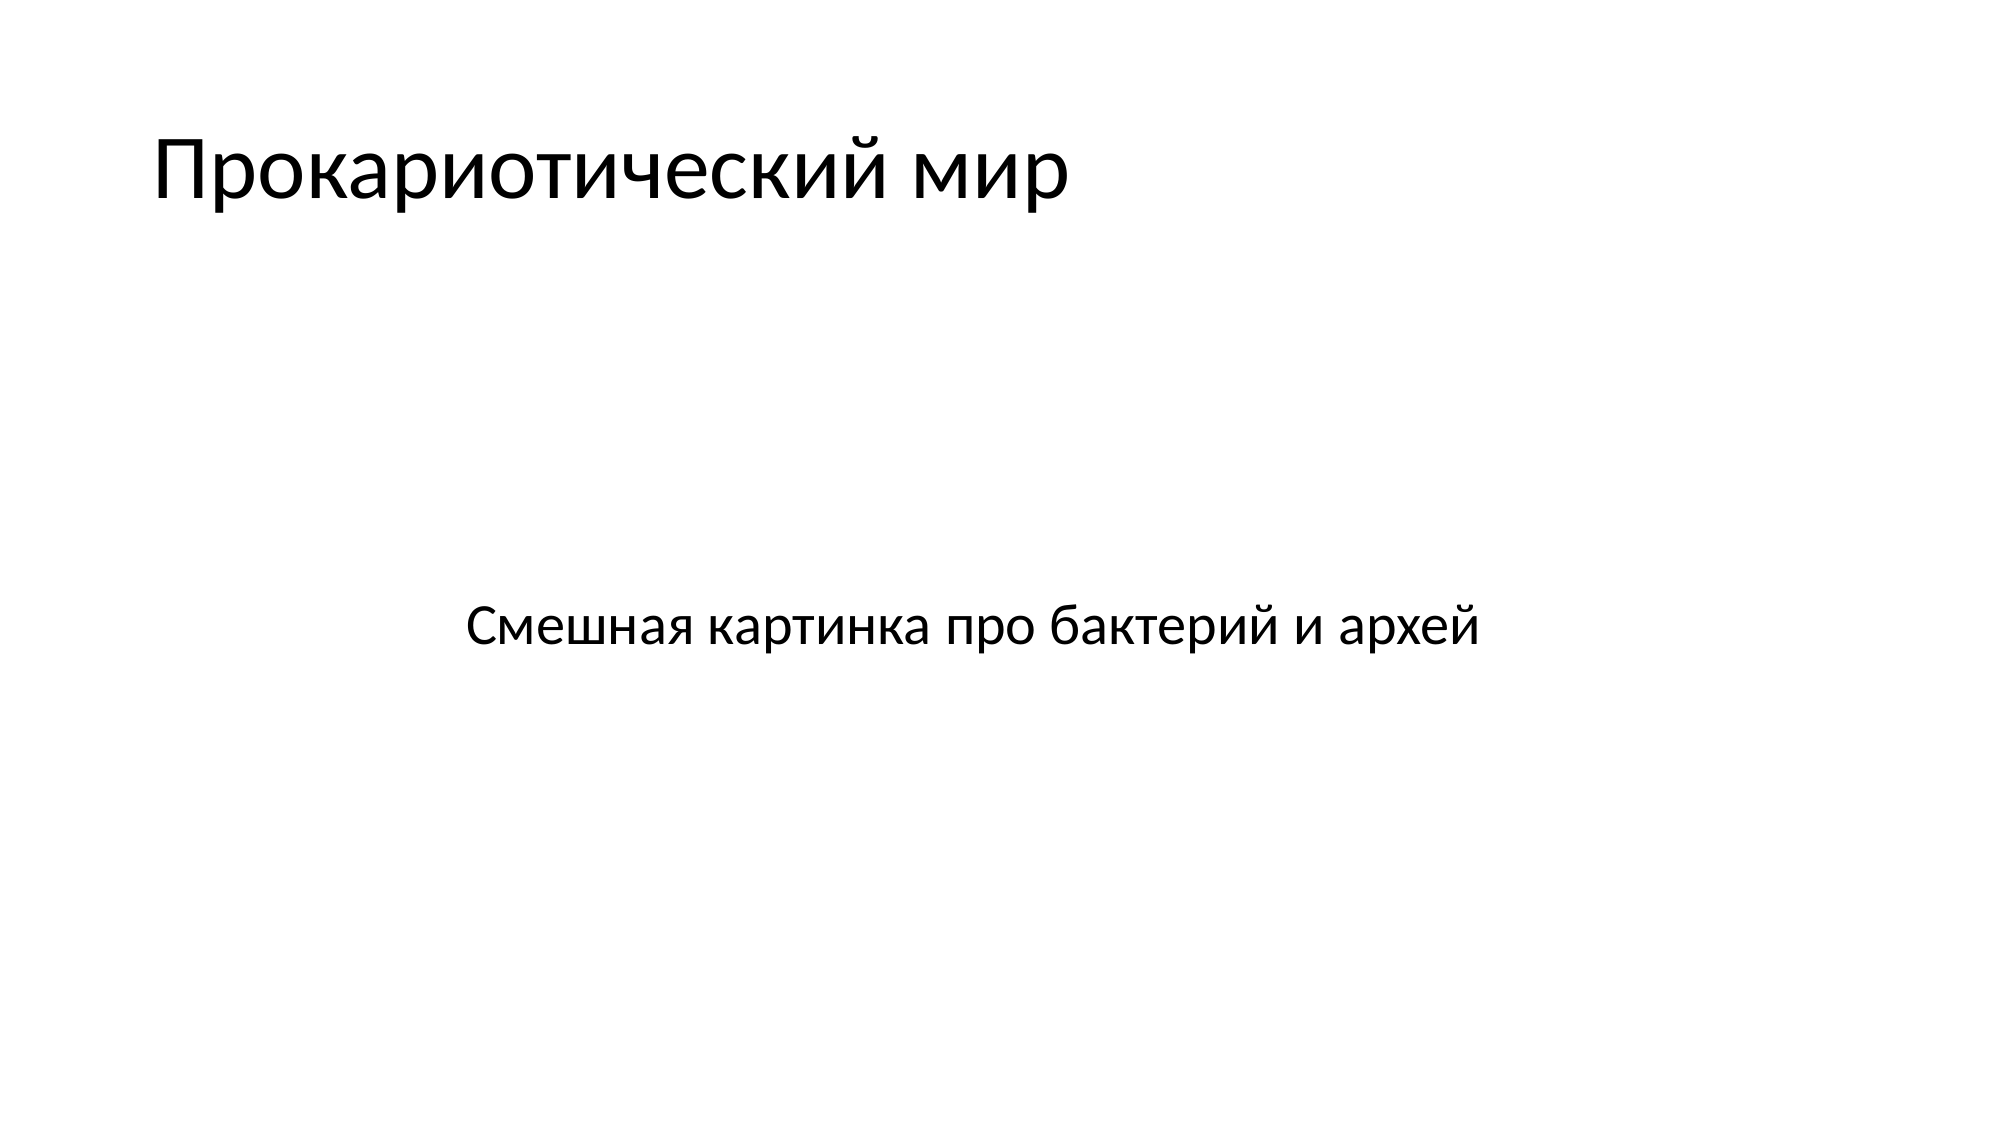

# Прокариотический мир
Смешная картинка про бактерий и архей